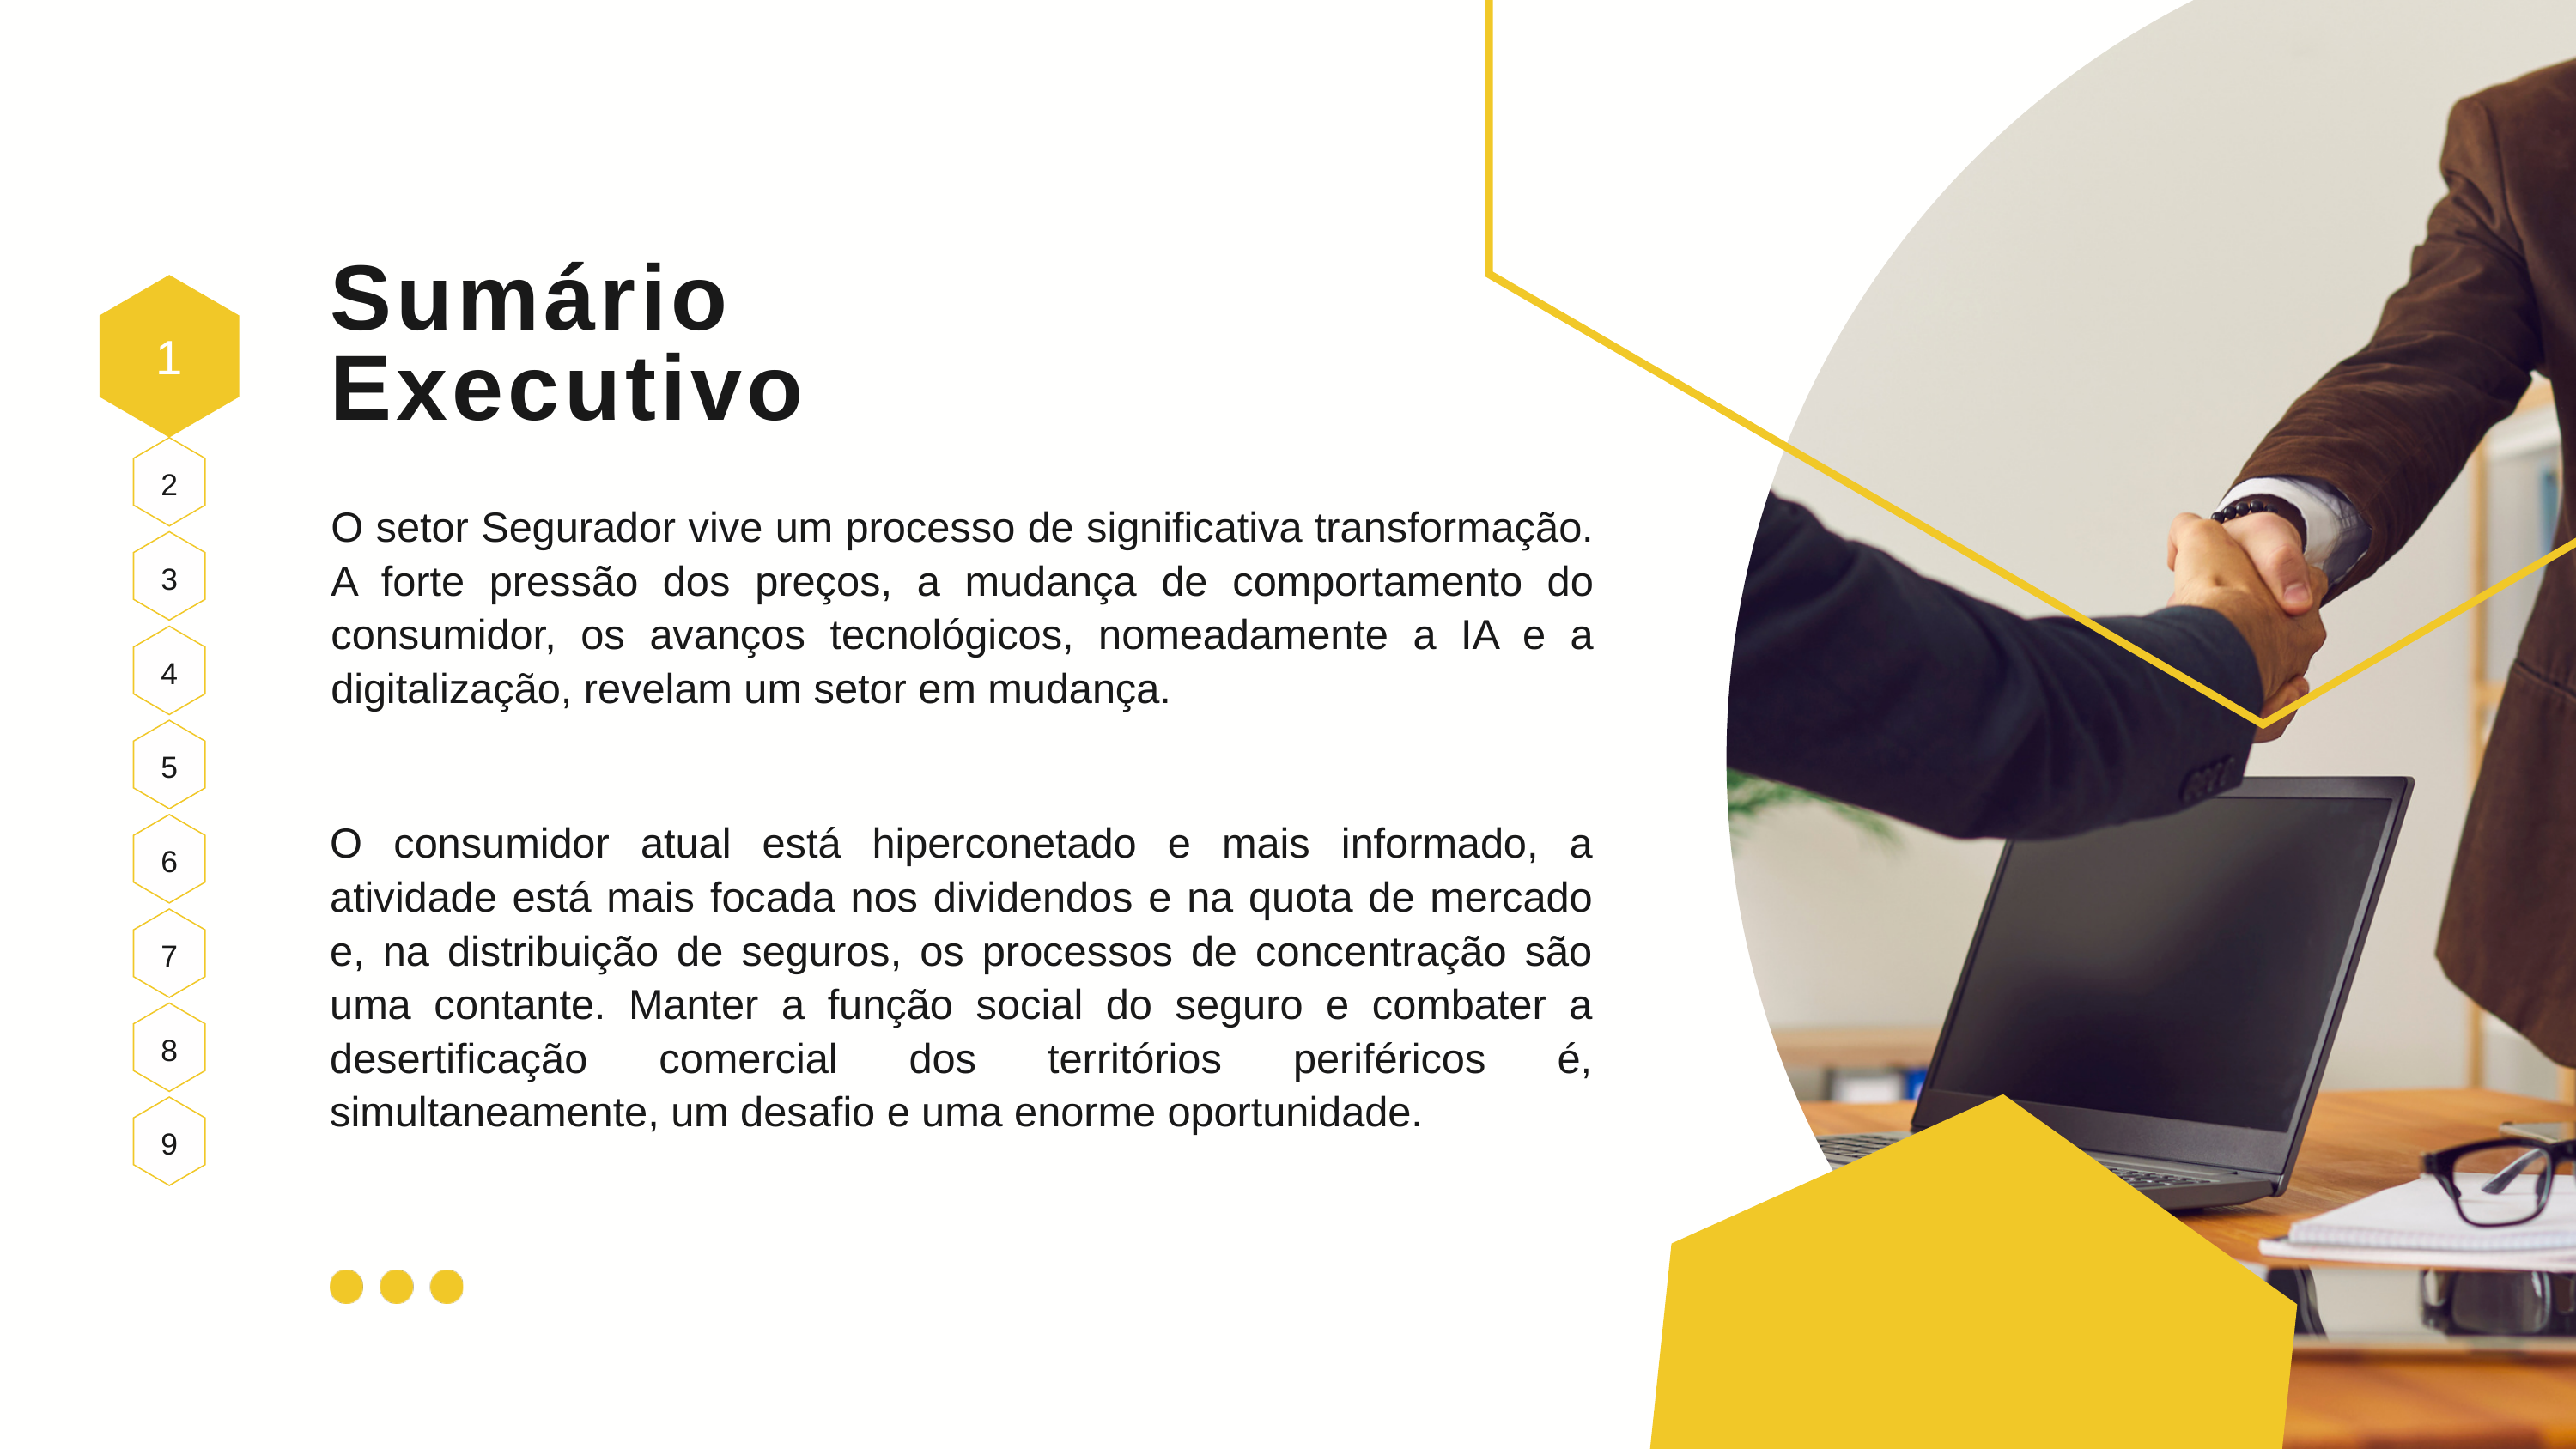

Sumário Executivo

1

2
O setor Segurador vive um processo de significativa transformação. A forte pressão dos preços, a mudança de comportamento do consumidor, os avanços tecnológicos, nomeadamente a IA e a digitalização, revelam um setor em mudança.

3

4

5
O consumidor atual está hiperconetado e mais informado, a atividade está mais focada nos dividendos e na quota de mercado e, na distribuição de seguros, os processos de concentração são uma contante. Manter a função social do seguro e combater a desertificação comercial dos territórios periféricos é, simultaneamente, um desafio e uma enorme oportunidade.

6

7

8

9